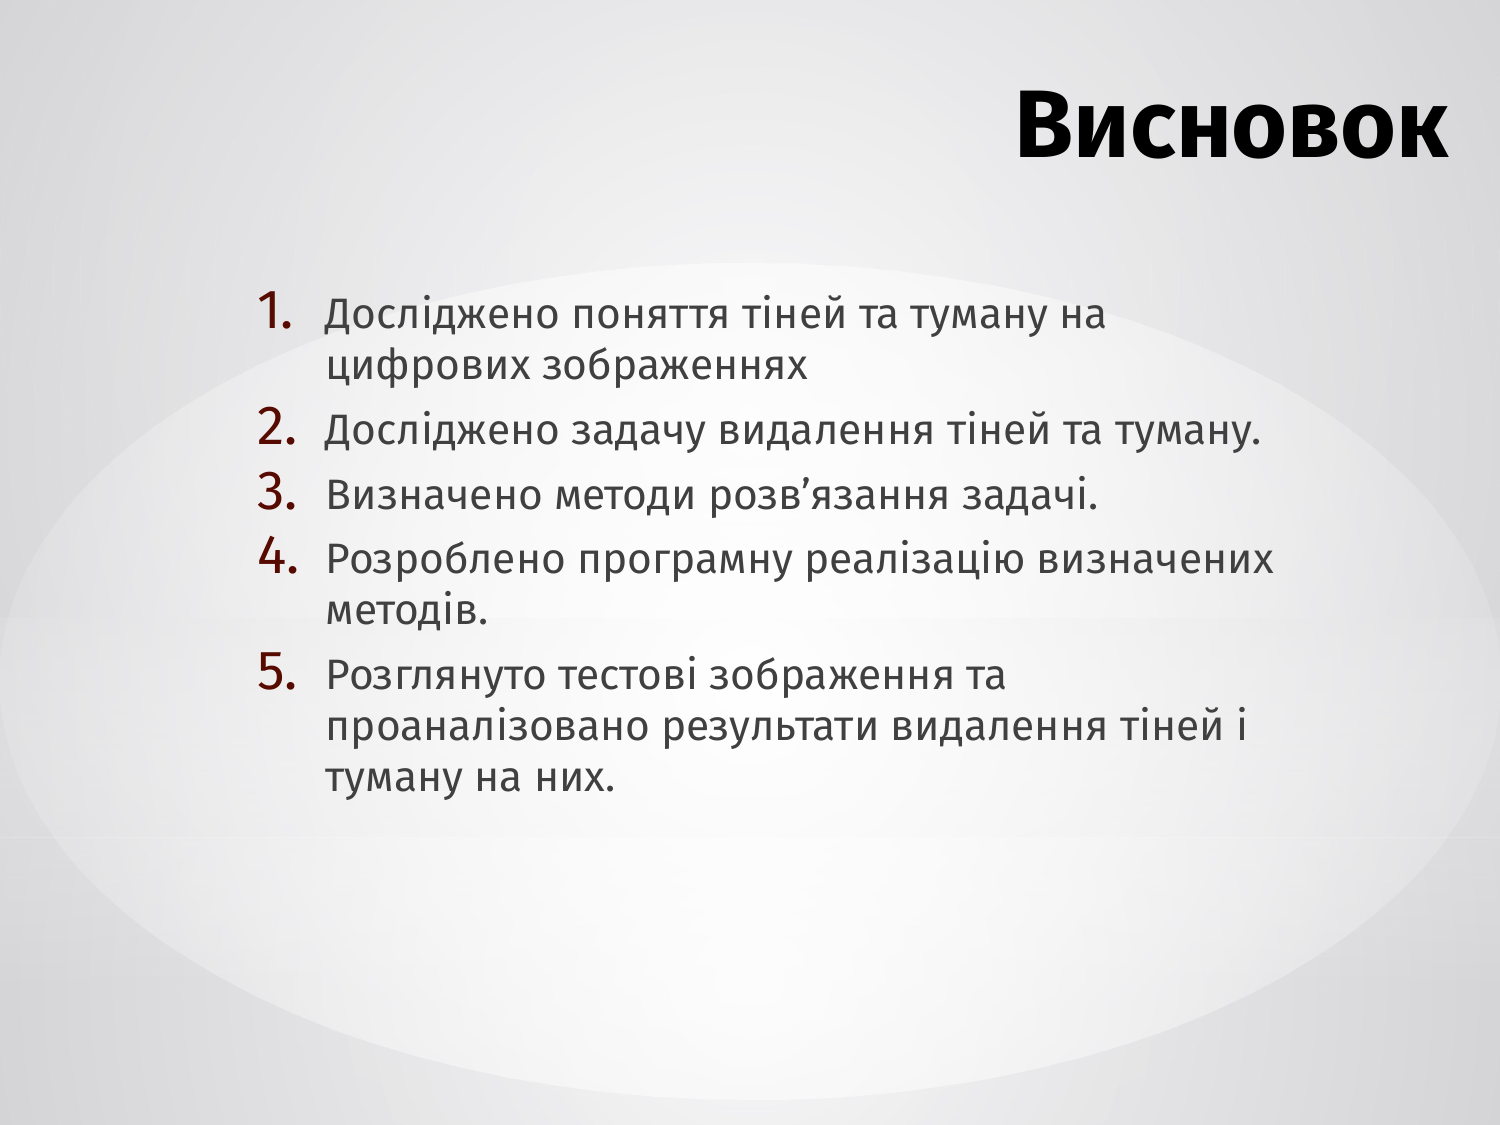

# Висновок
Досліджено поняття тіней та туману на цифрових зображеннях
Досліджено задачу видалення тіней та туману.
Визначено методи розв’язання задачі.
Розроблено програмну реалізацію визначених методів.
Розглянуто тестові зображення та проаналізовано результати видалення тіней і туману на них.